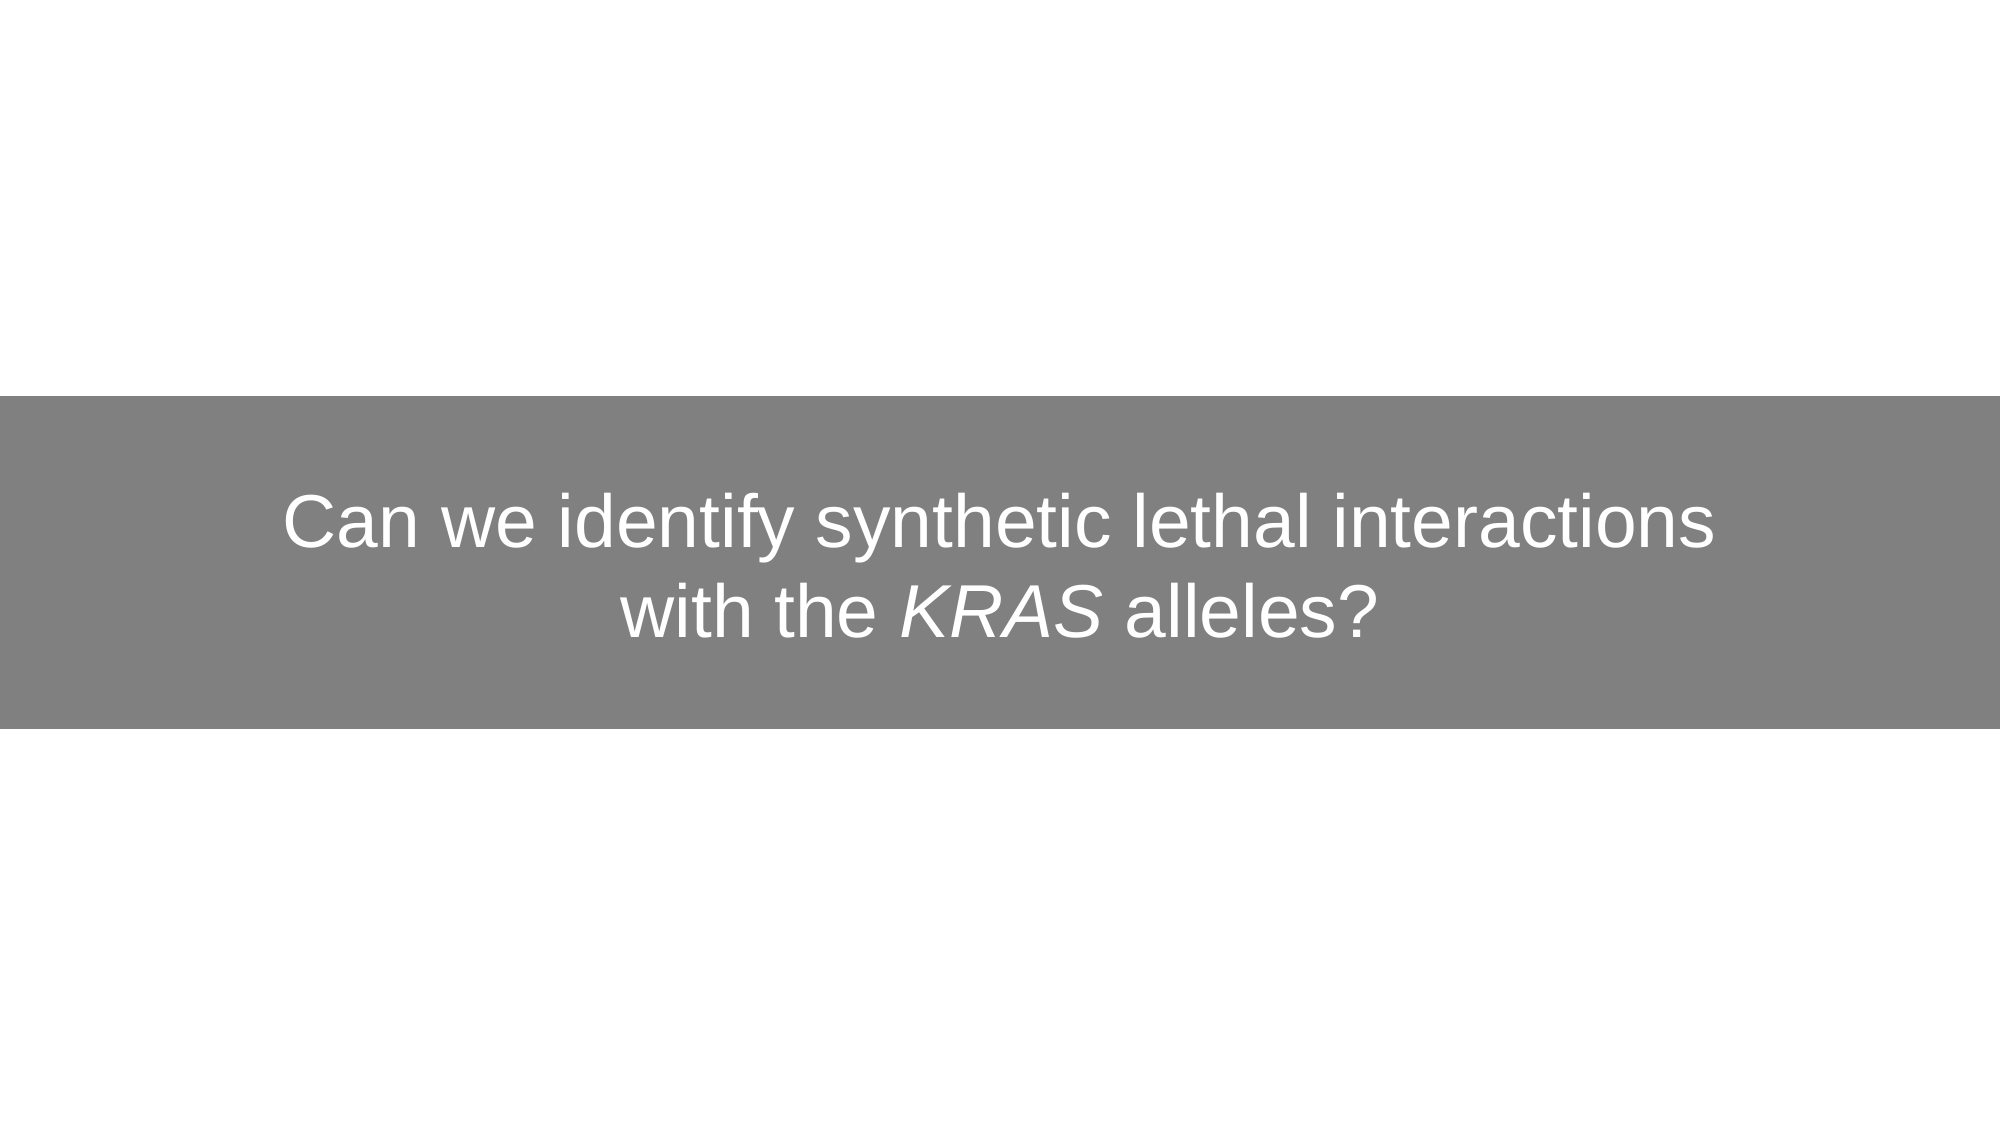

Can we identify synthetic lethal interactions
with the KRAS alleles?